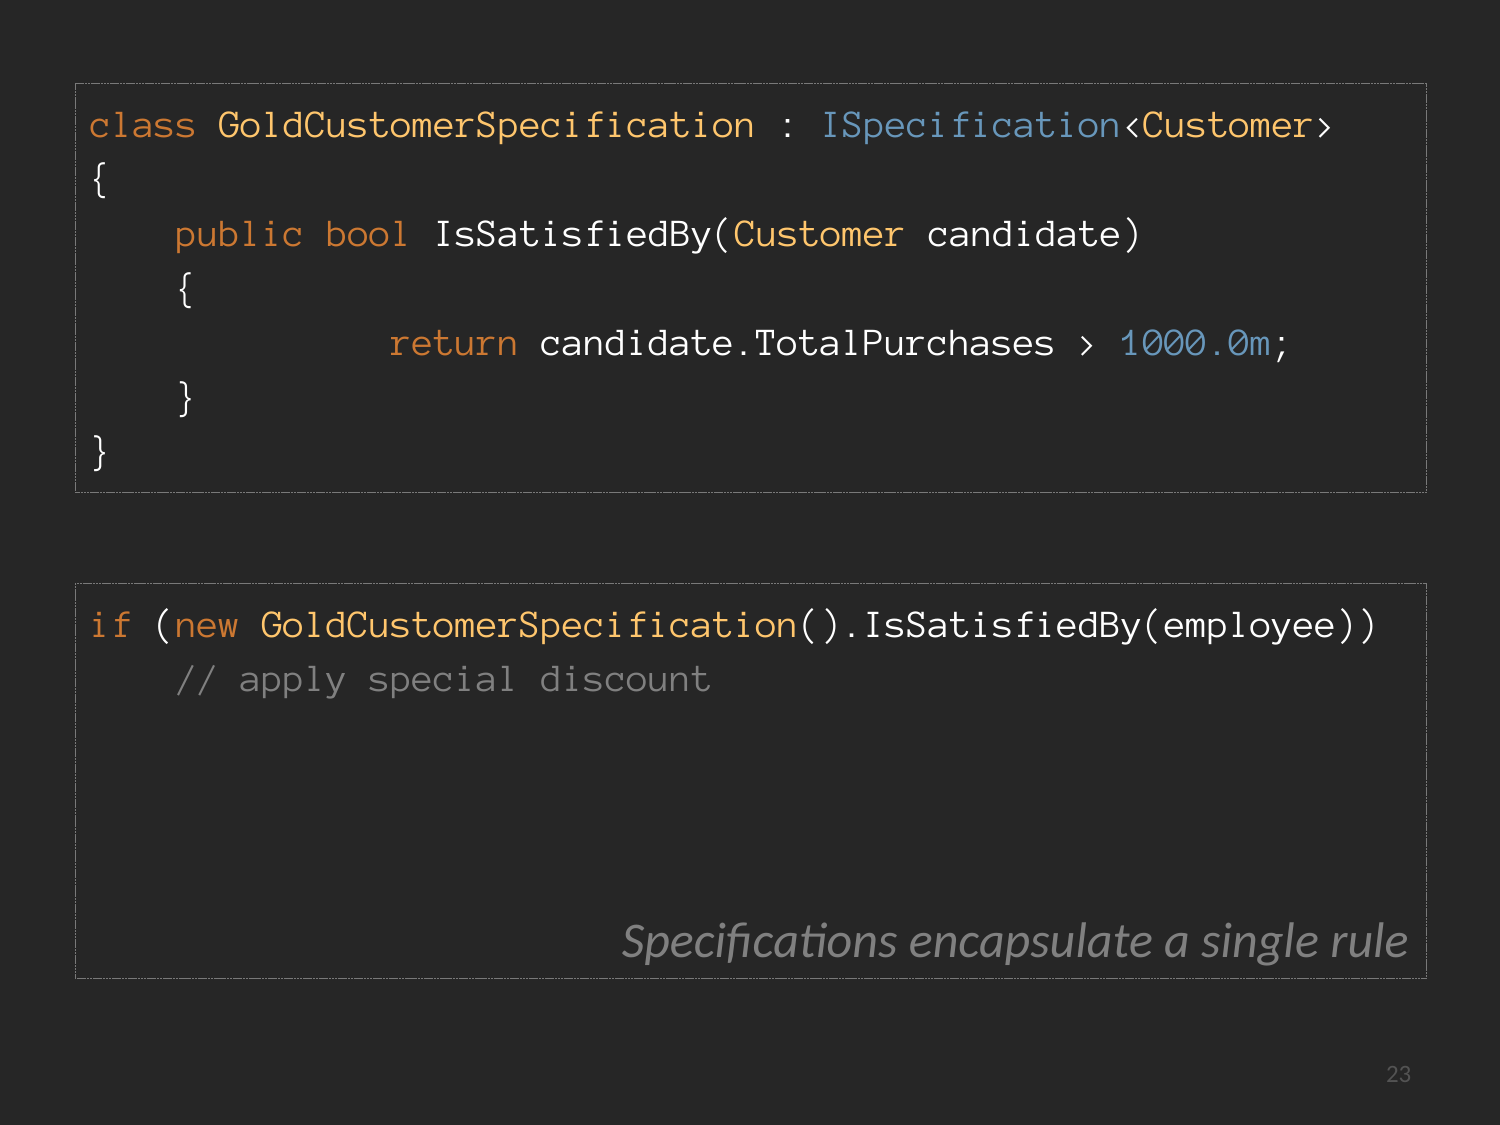

class GoldCustomerSpecification : ISpecification<Customer>
{
    public bool IsSatisfiedBy(Customer candidate)
    {
 	       return candidate.TotalPurchases > 1000.0m;
    }
}

if (new GoldCustomerSpecification().IsSatisfiedBy(employee))
    // apply special discount

Specifications encapsulate a single rule